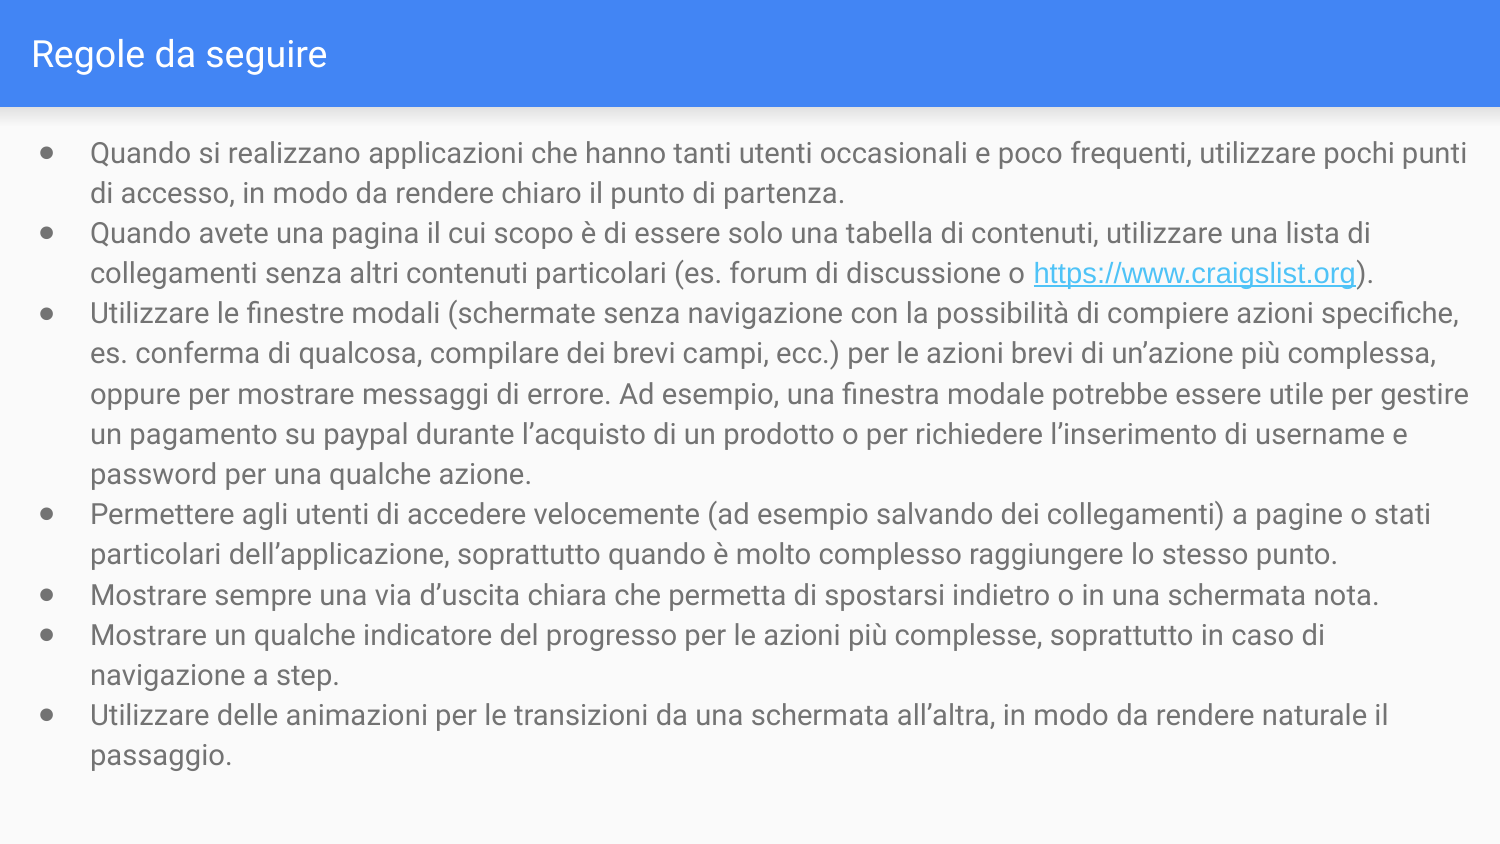

# Regole da seguire
Quando si realizzano applicazioni che hanno tanti utenti occasionali e poco frequenti, utilizzare pochi punti di accesso, in modo da rendere chiaro il punto di partenza.
Quando avete una pagina il cui scopo è di essere solo una tabella di contenuti, utilizzare una lista di collegamenti senza altri contenuti particolari (es. forum di discussione o https://www.craigslist.org).
Utilizzare le finestre modali (schermate senza navigazione con la possibilità di compiere azioni specifiche, es. conferma di qualcosa, compilare dei brevi campi, ecc.) per le azioni brevi di un’azione più complessa, oppure per mostrare messaggi di errore. Ad esempio, una finestra modale potrebbe essere utile per gestire un pagamento su paypal durante l’acquisto di un prodotto o per richiedere l’inserimento di username e password per una qualche azione.
Permettere agli utenti di accedere velocemente (ad esempio salvando dei collegamenti) a pagine o stati particolari dell’applicazione, soprattutto quando è molto complesso raggiungere lo stesso punto.
Mostrare sempre una via d’uscita chiara che permetta di spostarsi indietro o in una schermata nota.
Mostrare un qualche indicatore del progresso per le azioni più complesse, soprattutto in caso di navigazione a step.
Utilizzare delle animazioni per le transizioni da una schermata all’altra, in modo da rendere naturale il passaggio.